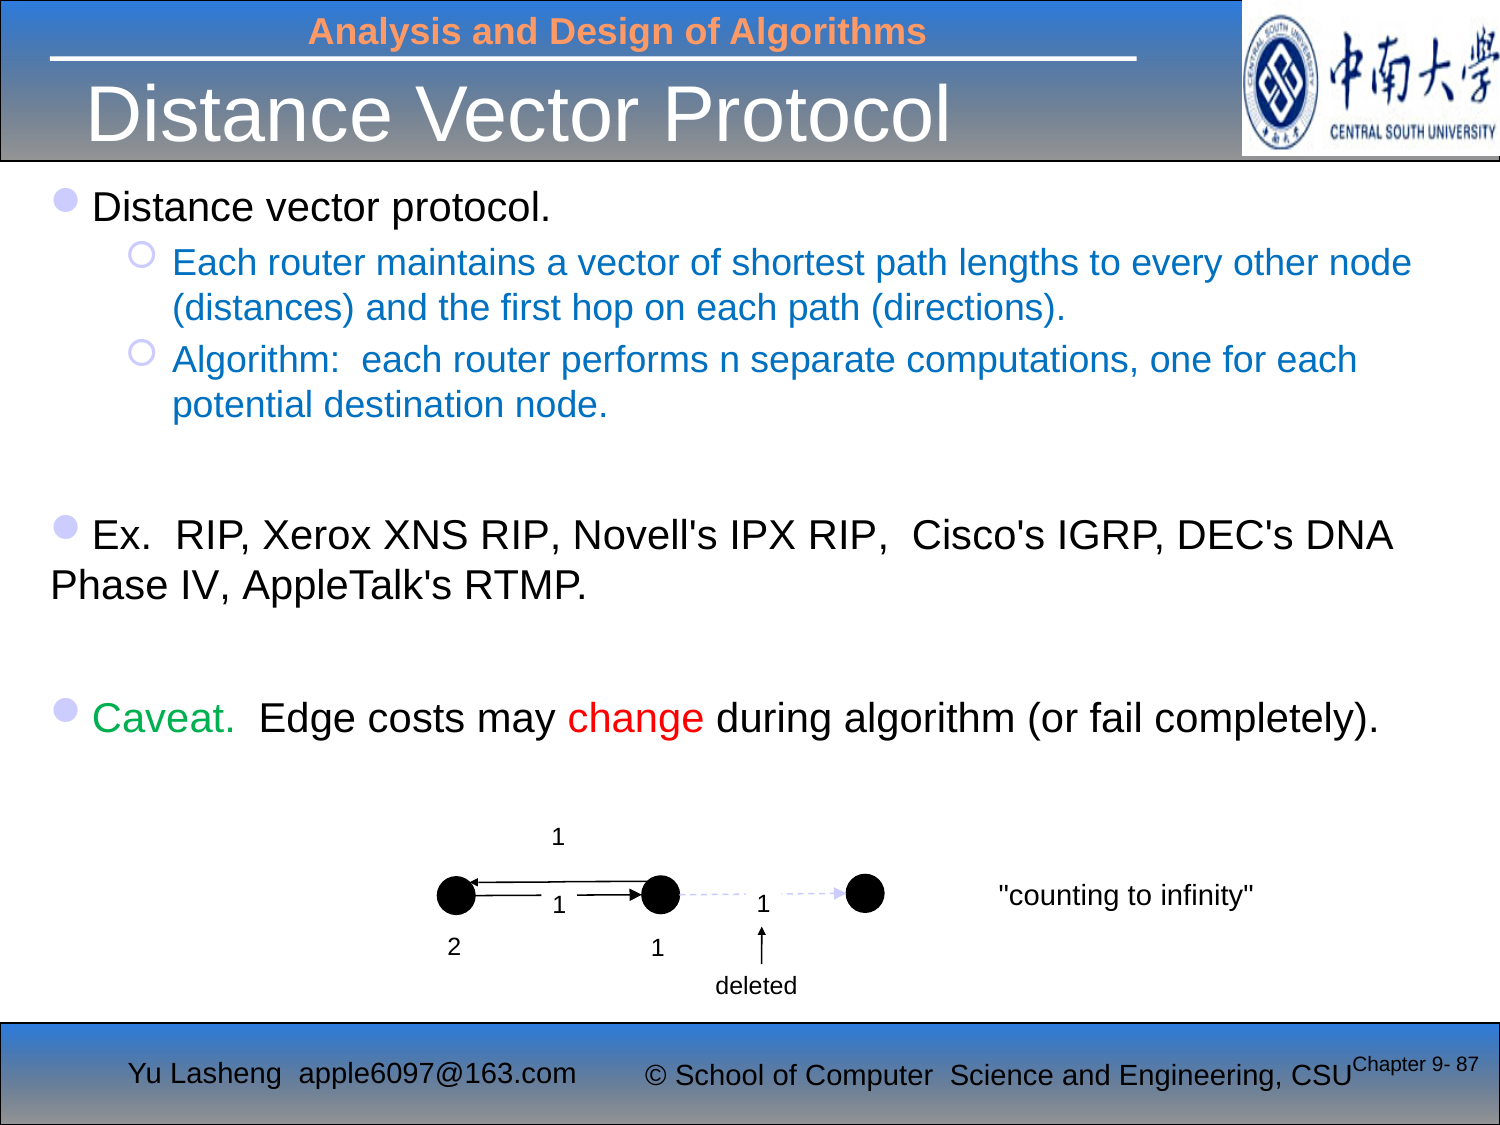

# Distance Vector Protocol
Distance vector protocol.
Each router maintains a vector of shortest path lengths to every other node (distances) and the first hop on each path (directions).
Algorithm:  each router performs n separate computations, one for each potential destination node.

Ex.  RIP, Xerox XNS RIP, Novell's IPX RIP,  Cisco's IGRP, DEC's DNA Phase IV, AppleTalk's RTMP.

Caveat.  Edge costs may change during algorithm (or fail completely).

1
"counting to infinity"
t
v
s
1
1
2
1

deleted
Chapter 9- 87